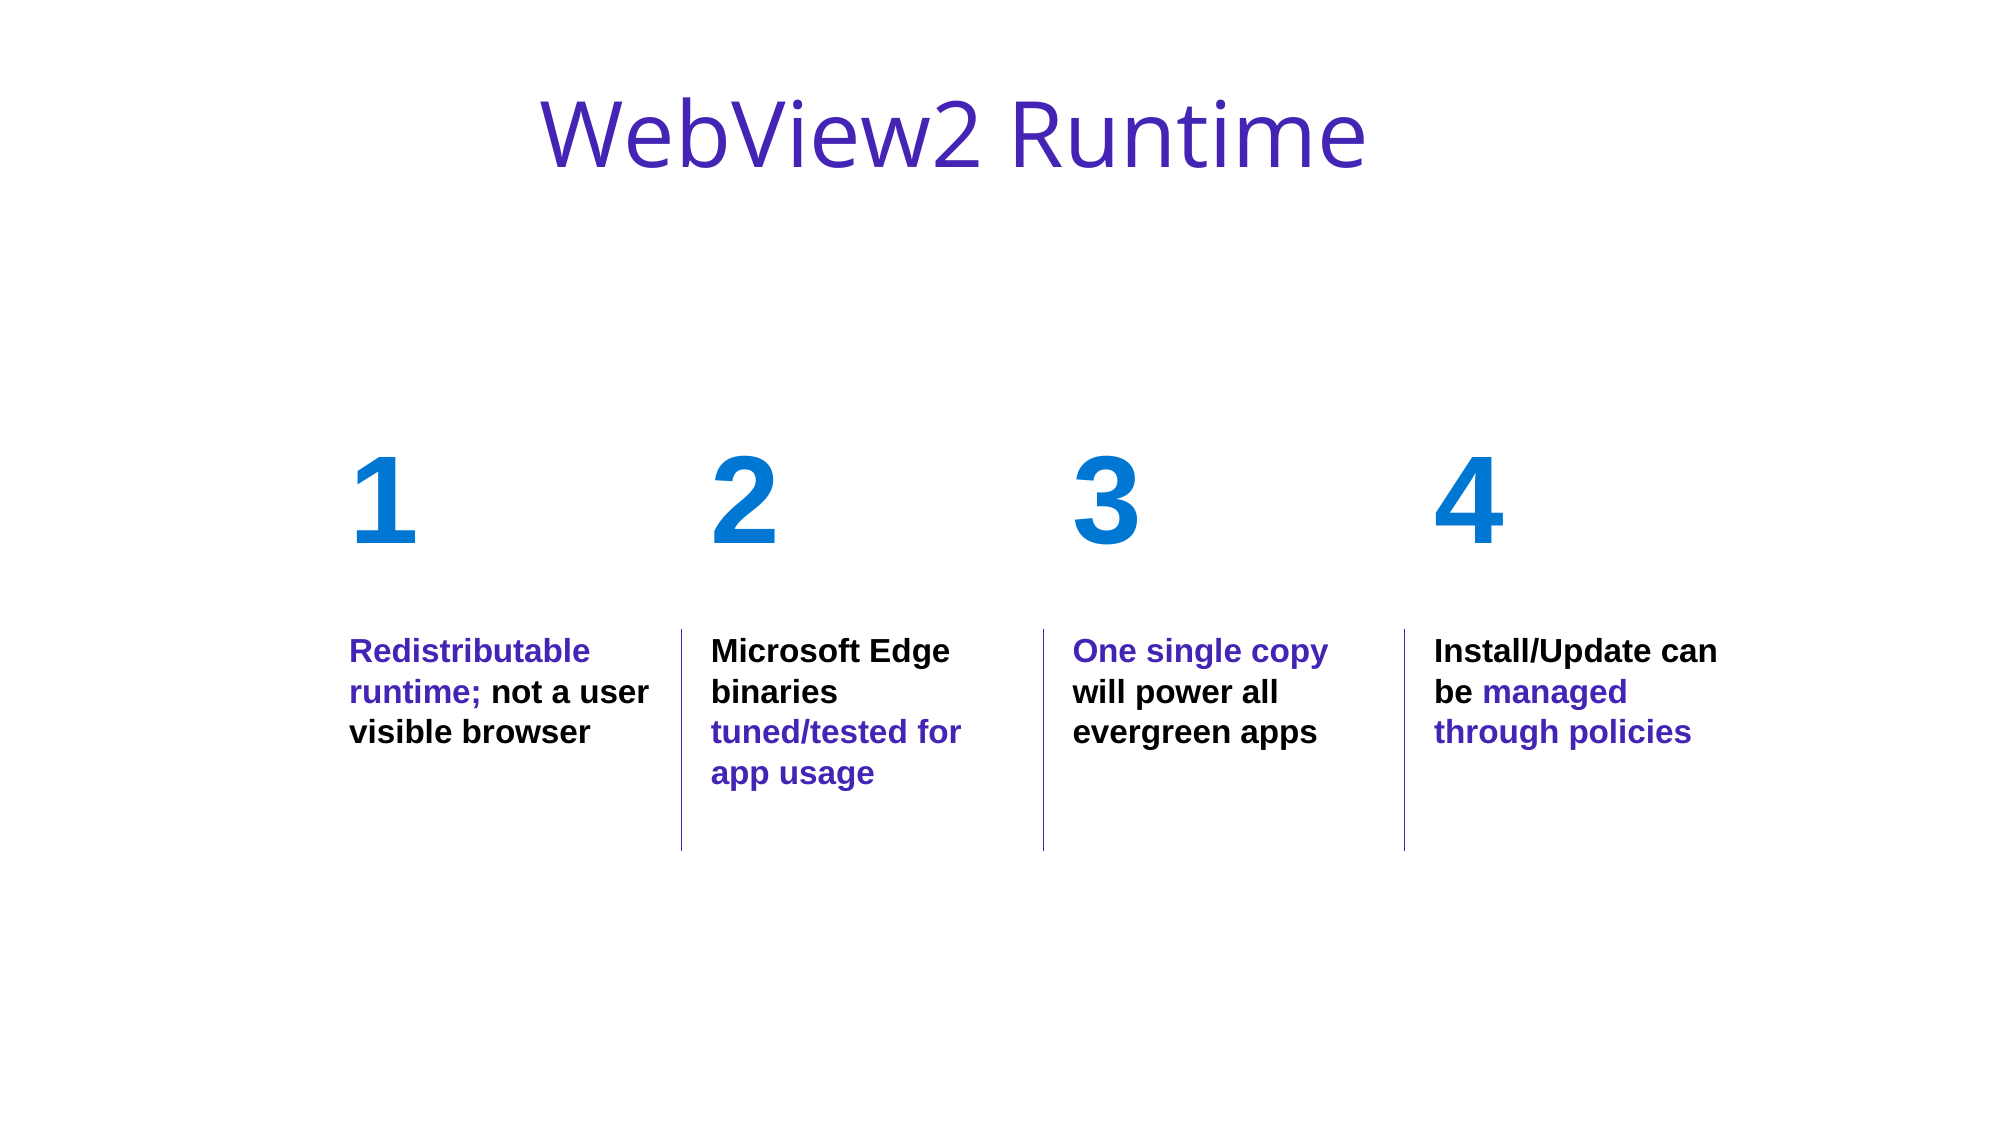

# WebView2 Runtime

| 1 | 2 | 3 | 4 |
| --- | --- | --- | --- |
| Redistributable runtime; not a user visible browser | Microsoft Edge binaries tuned/tested for app usage | One single copy will power all evergreen apps | Install/Update can be managed through policies |
aka.ms/webview2
13